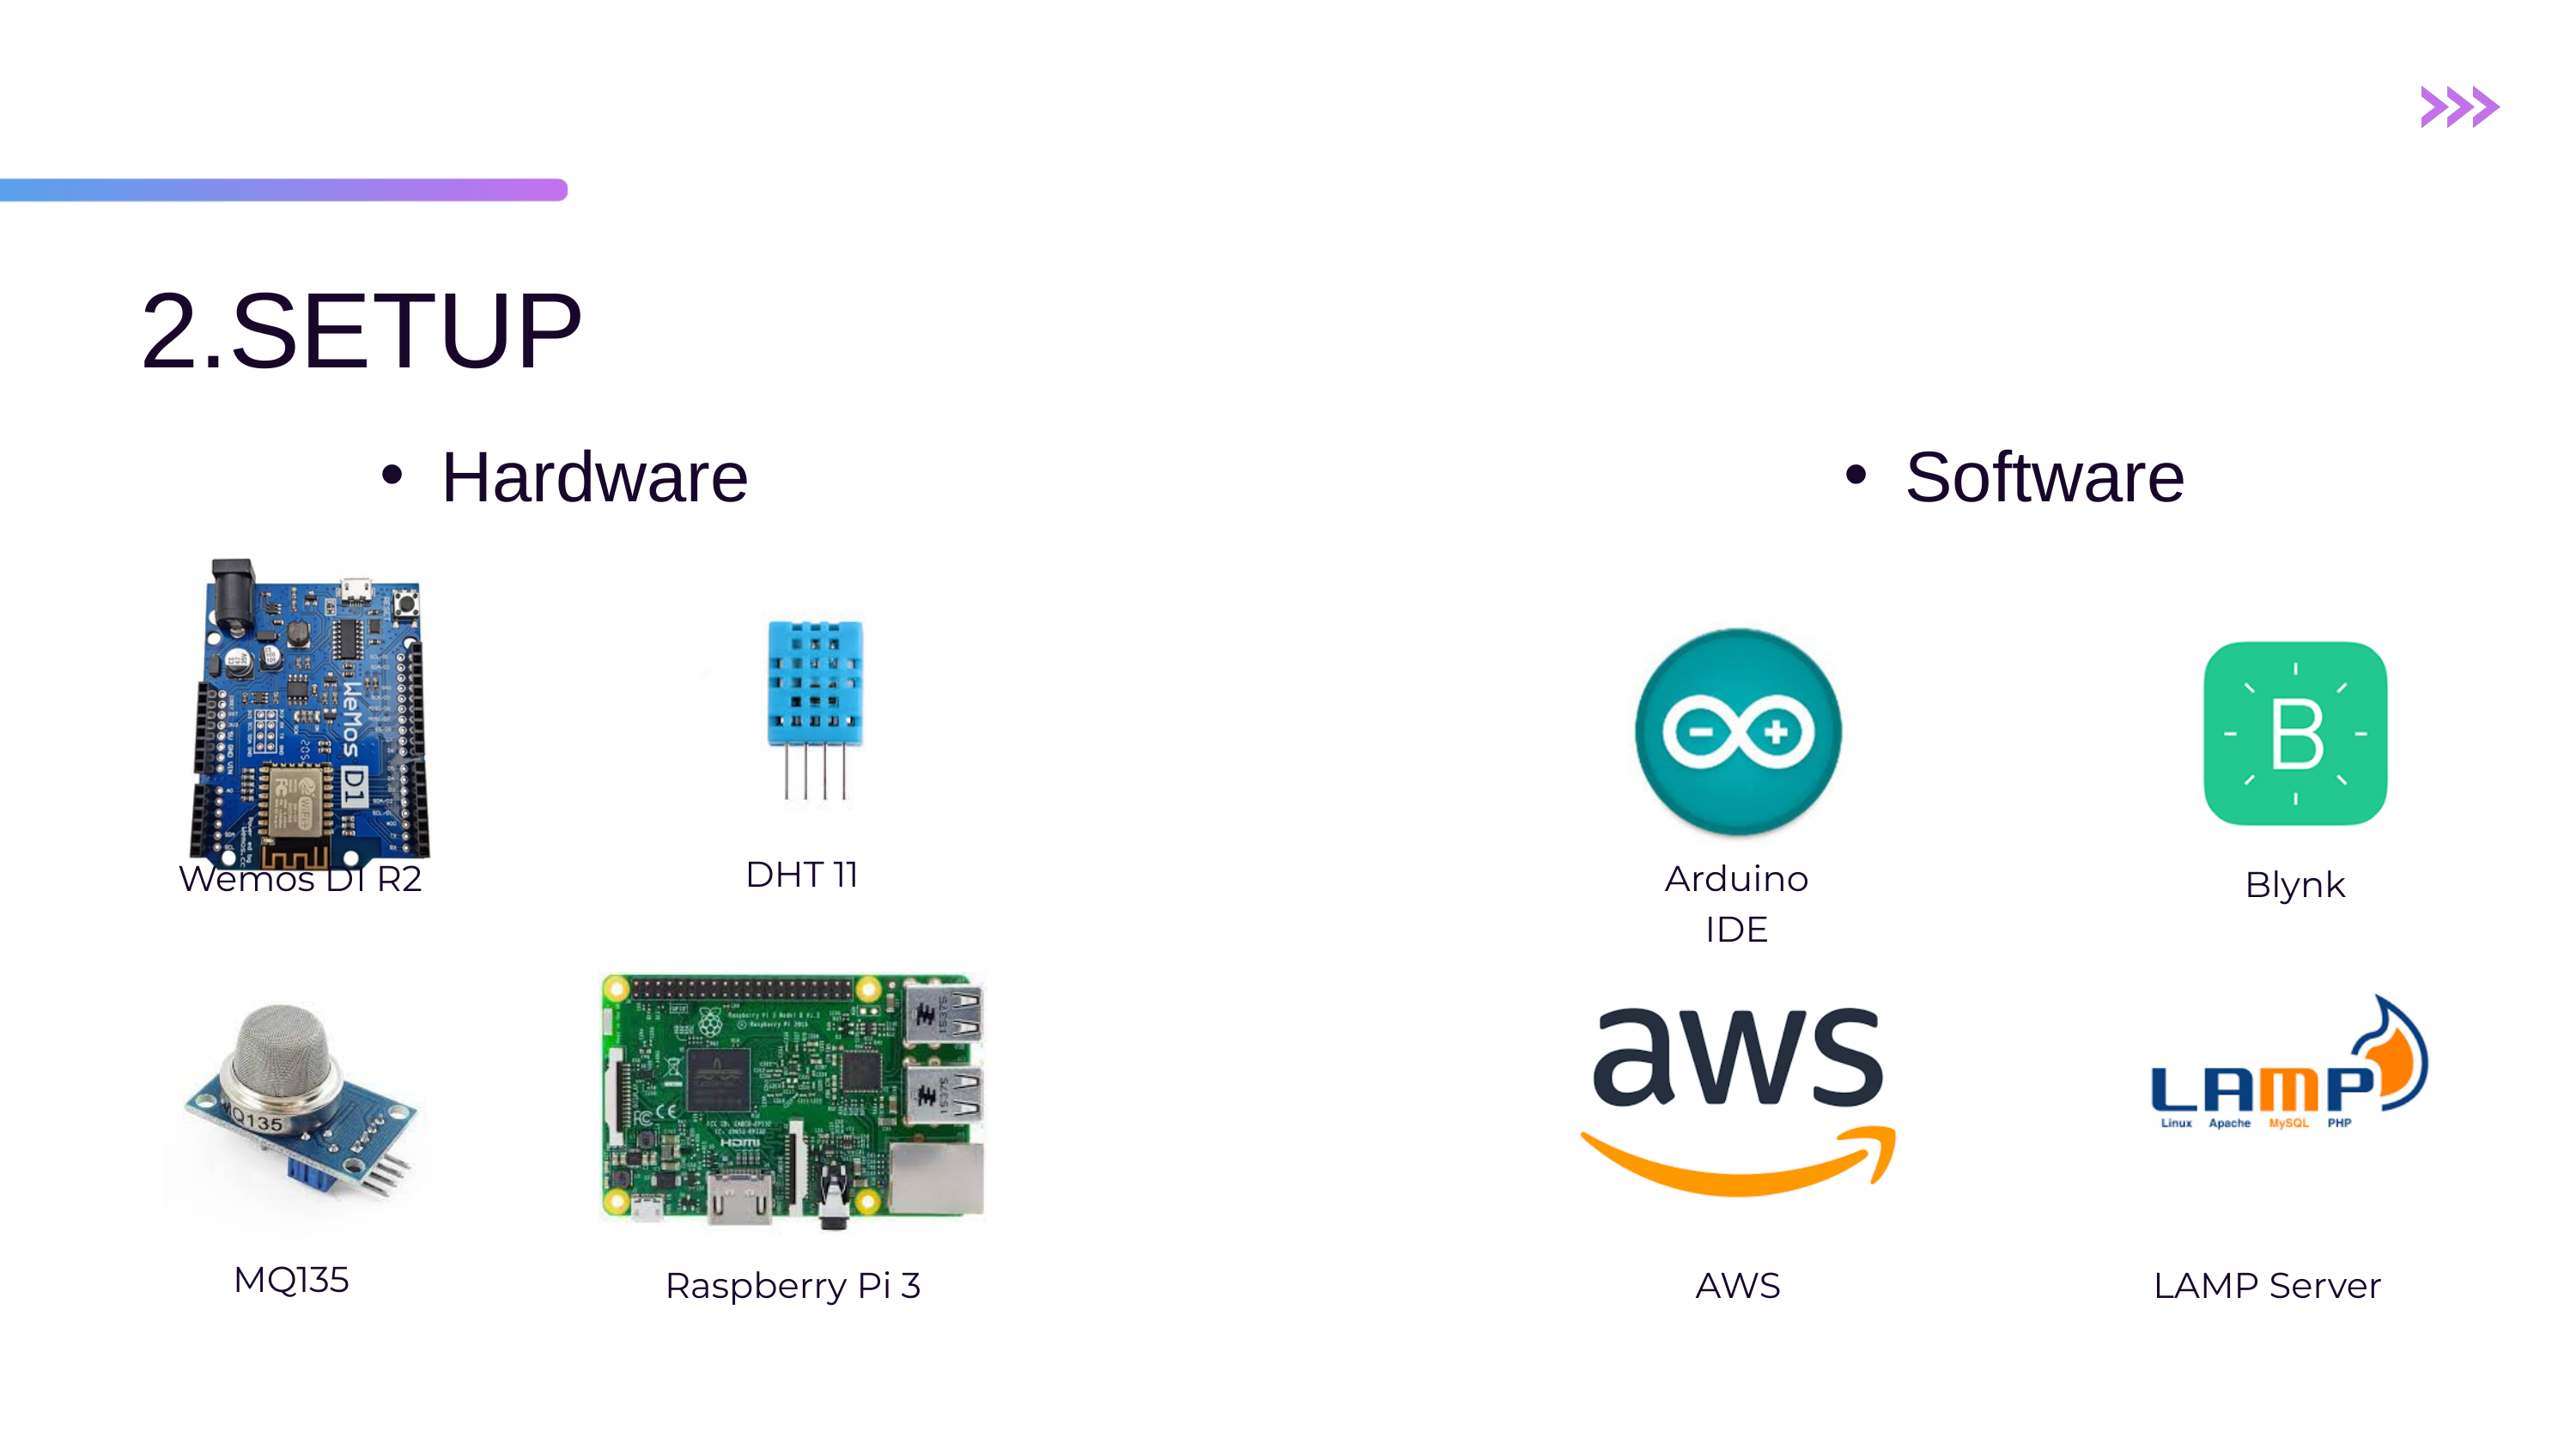

2.SETUP
Hardware
Software

DHT 11
Wemos D1 R2
Arduino IDE
Blynk

MQ135
Raspberry Pi 3
AWS
LAMP Server